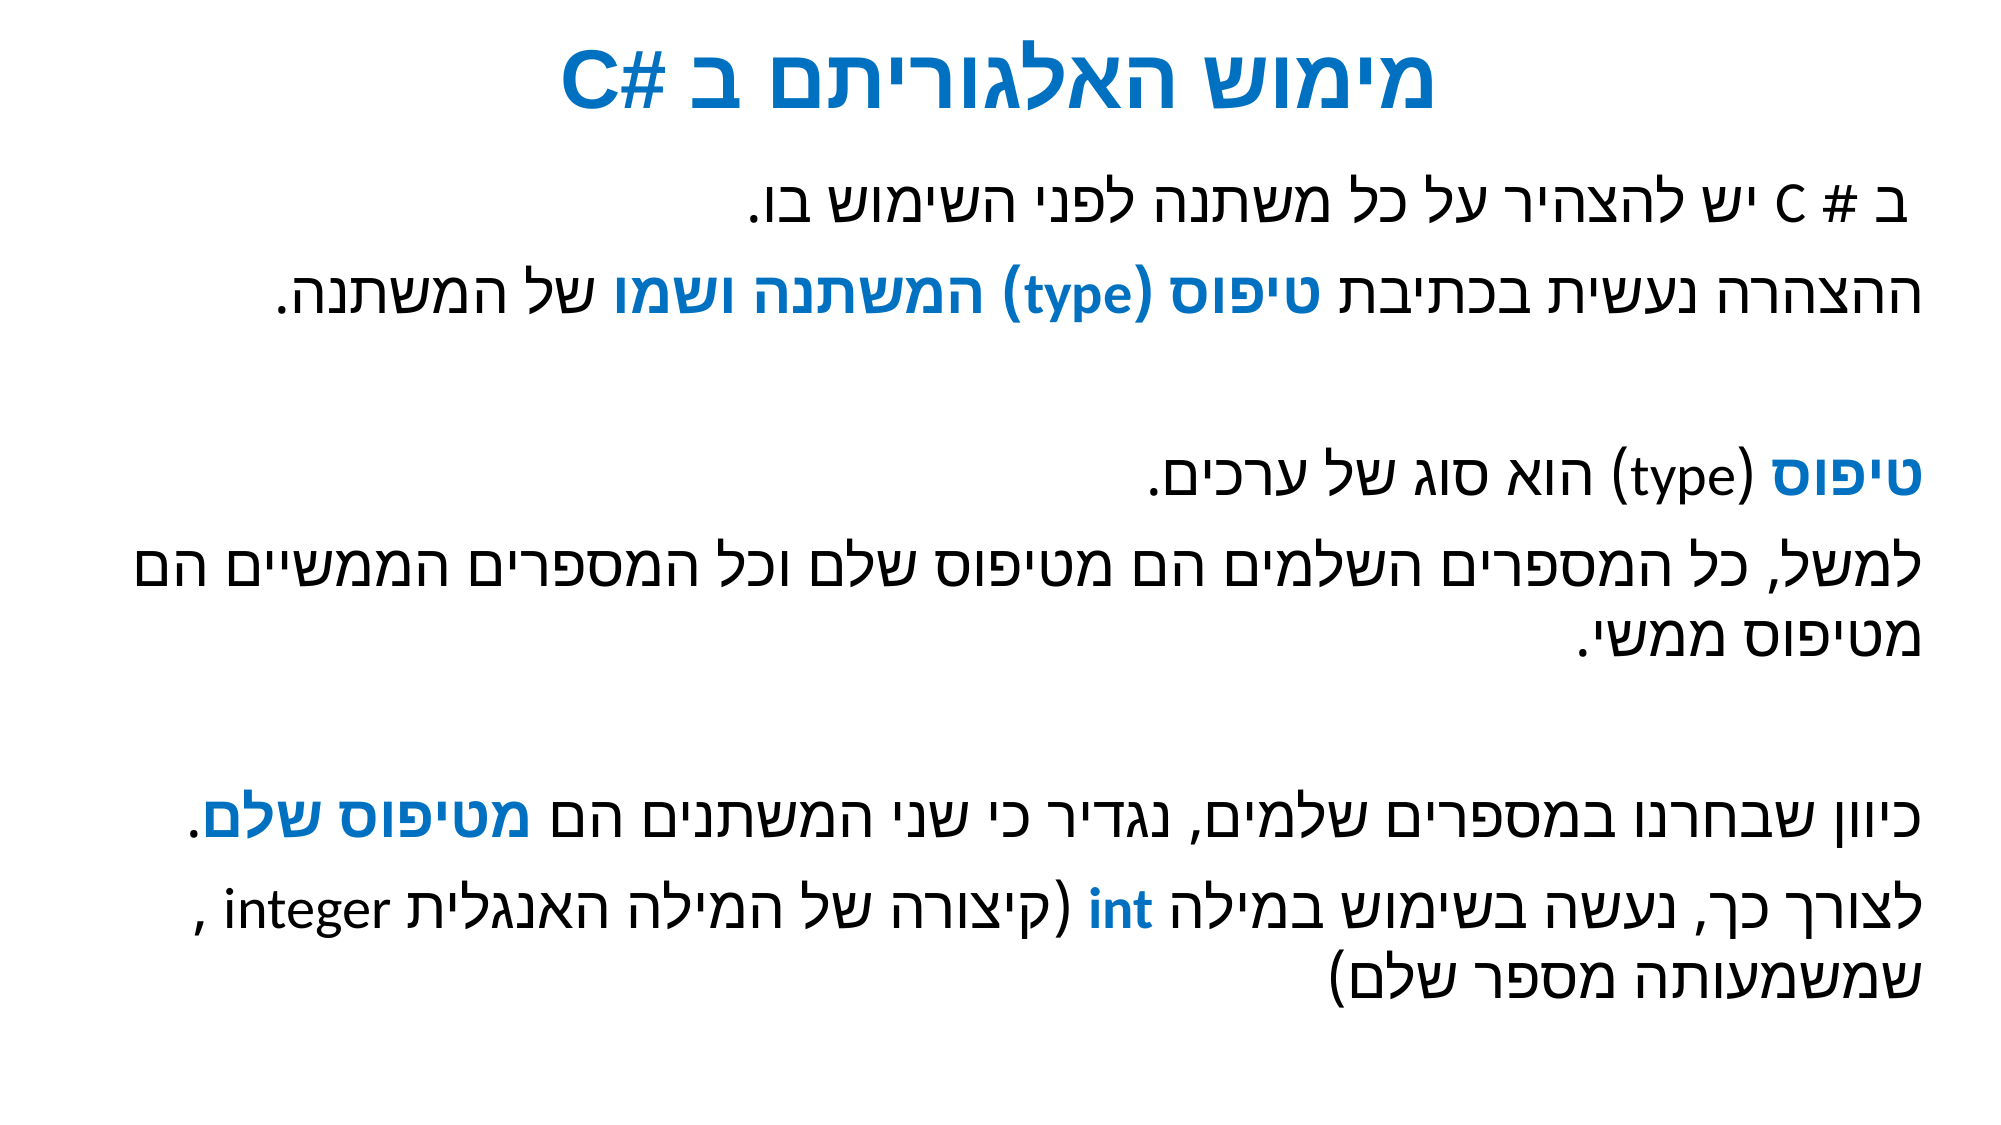

# מימוש האלגוריתם ב #C
 ב # C יש להצהיר על כל משתנה לפני השימוש בו.
ההצהרה נעשית בכתיבת טיפוס (type) המשתנה ושמו של המשתנה.

טיפוס (type) הוא סוג של ערכים.
למשל, כל המספרים השלמים הם מטיפוס שלם וכל המספרים הממשיים הם מטיפוס ממשי.

כיוון שבחרנו במספרים שלמים, נגדיר כי שני המשתנים הם מטיפוס שלם.
לצורך כך, נעשה בשימוש במילה int (קיצורה של המילה האנגלית integer ,שמשמעותה מספר שלם)